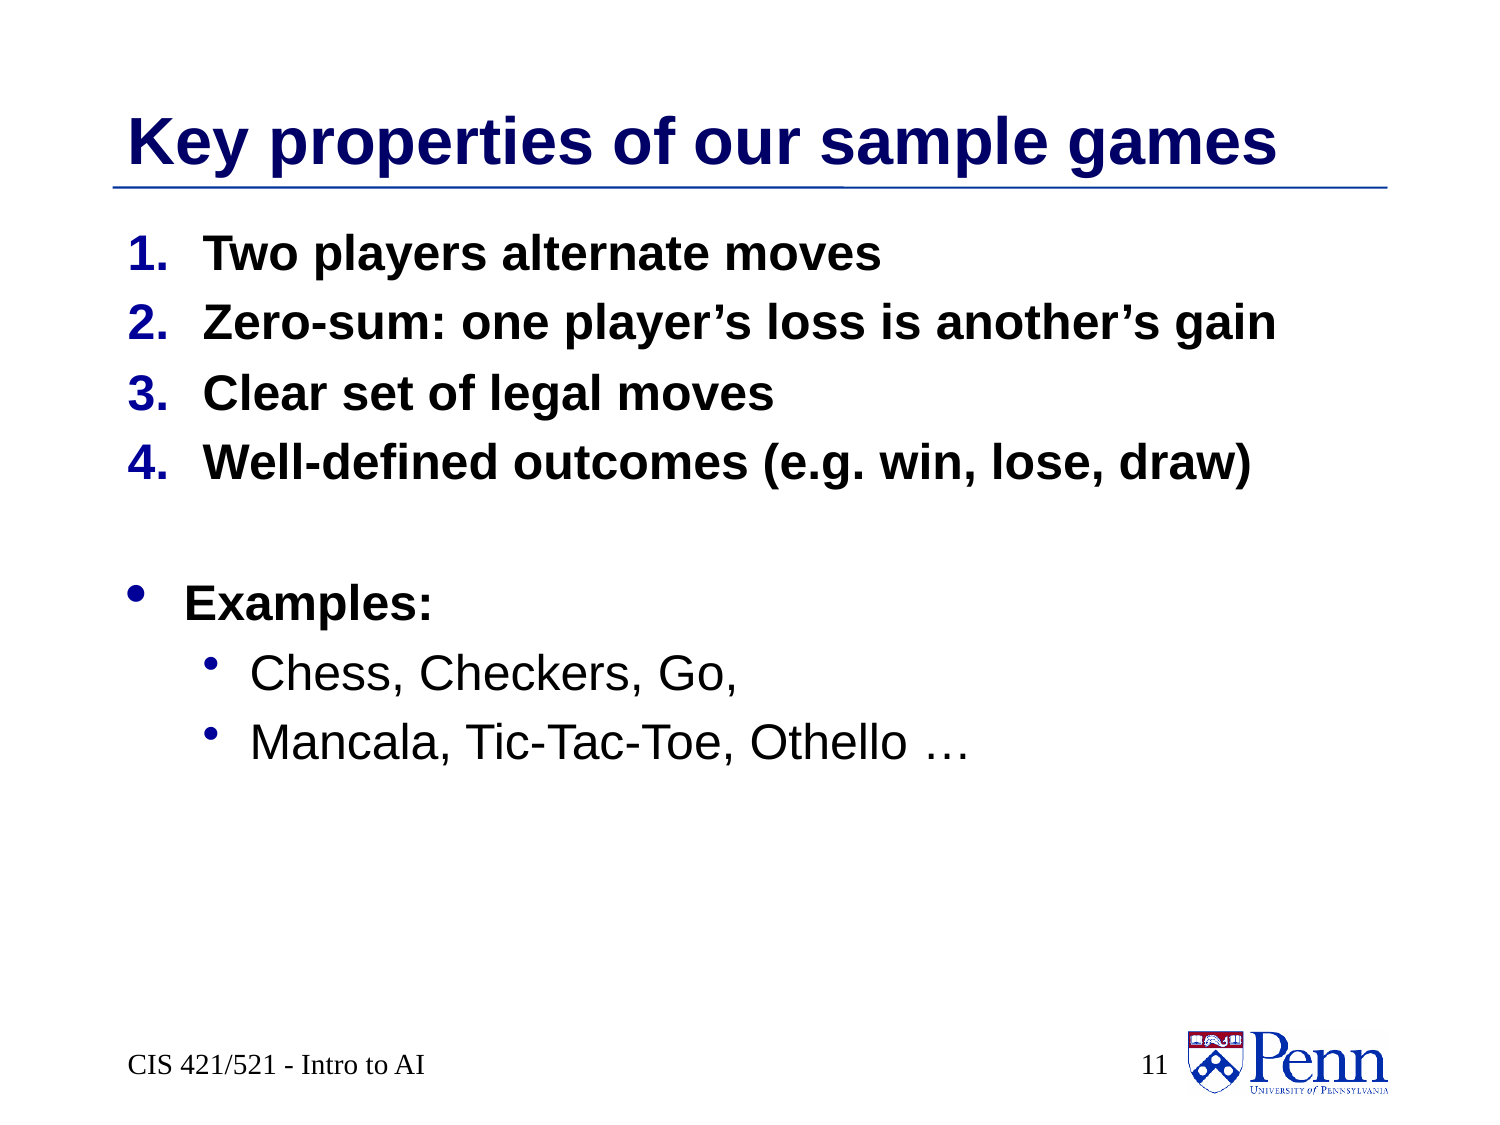

# Key properties of our sample games

Two players alternate moves
Zero-sum: one player’s loss is another’s gain
Clear set of legal moves
Well-defined outcomes (e.g. win, lose, draw)

Examples:
Chess, Checkers, Go,
Mancala, Tic-Tac-Toe, Othello …

CIS 421/521 - Intro to AI
       11